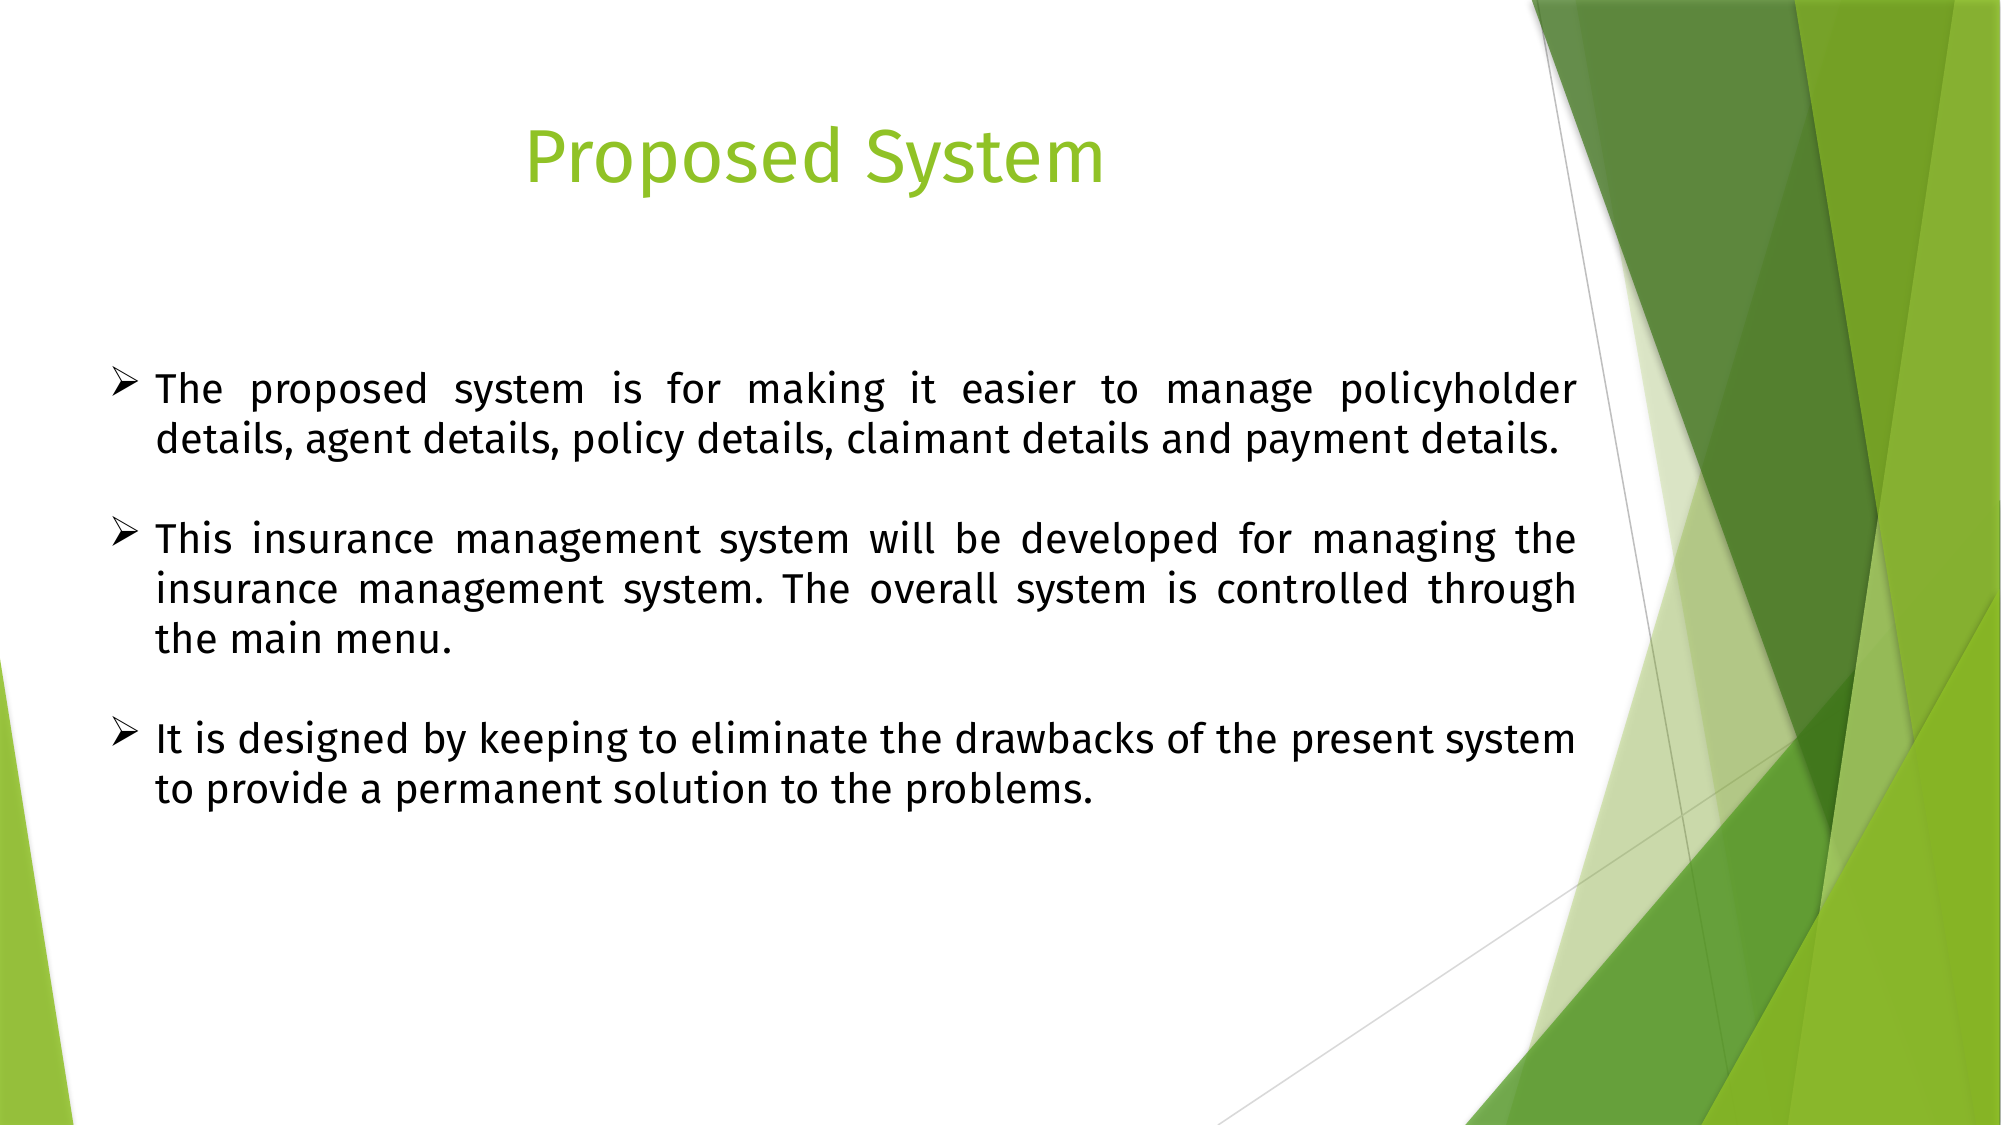

# Proposed System
The proposed system is for making it easier to manage policyholder details, agent details, policy details, claimant details and payment details.

This insurance management system will be developed for managing the insurance management system. The overall system is controlled through the main menu.

It is designed by keeping to eliminate the drawbacks of the present system to provide a permanent solution to the problems.